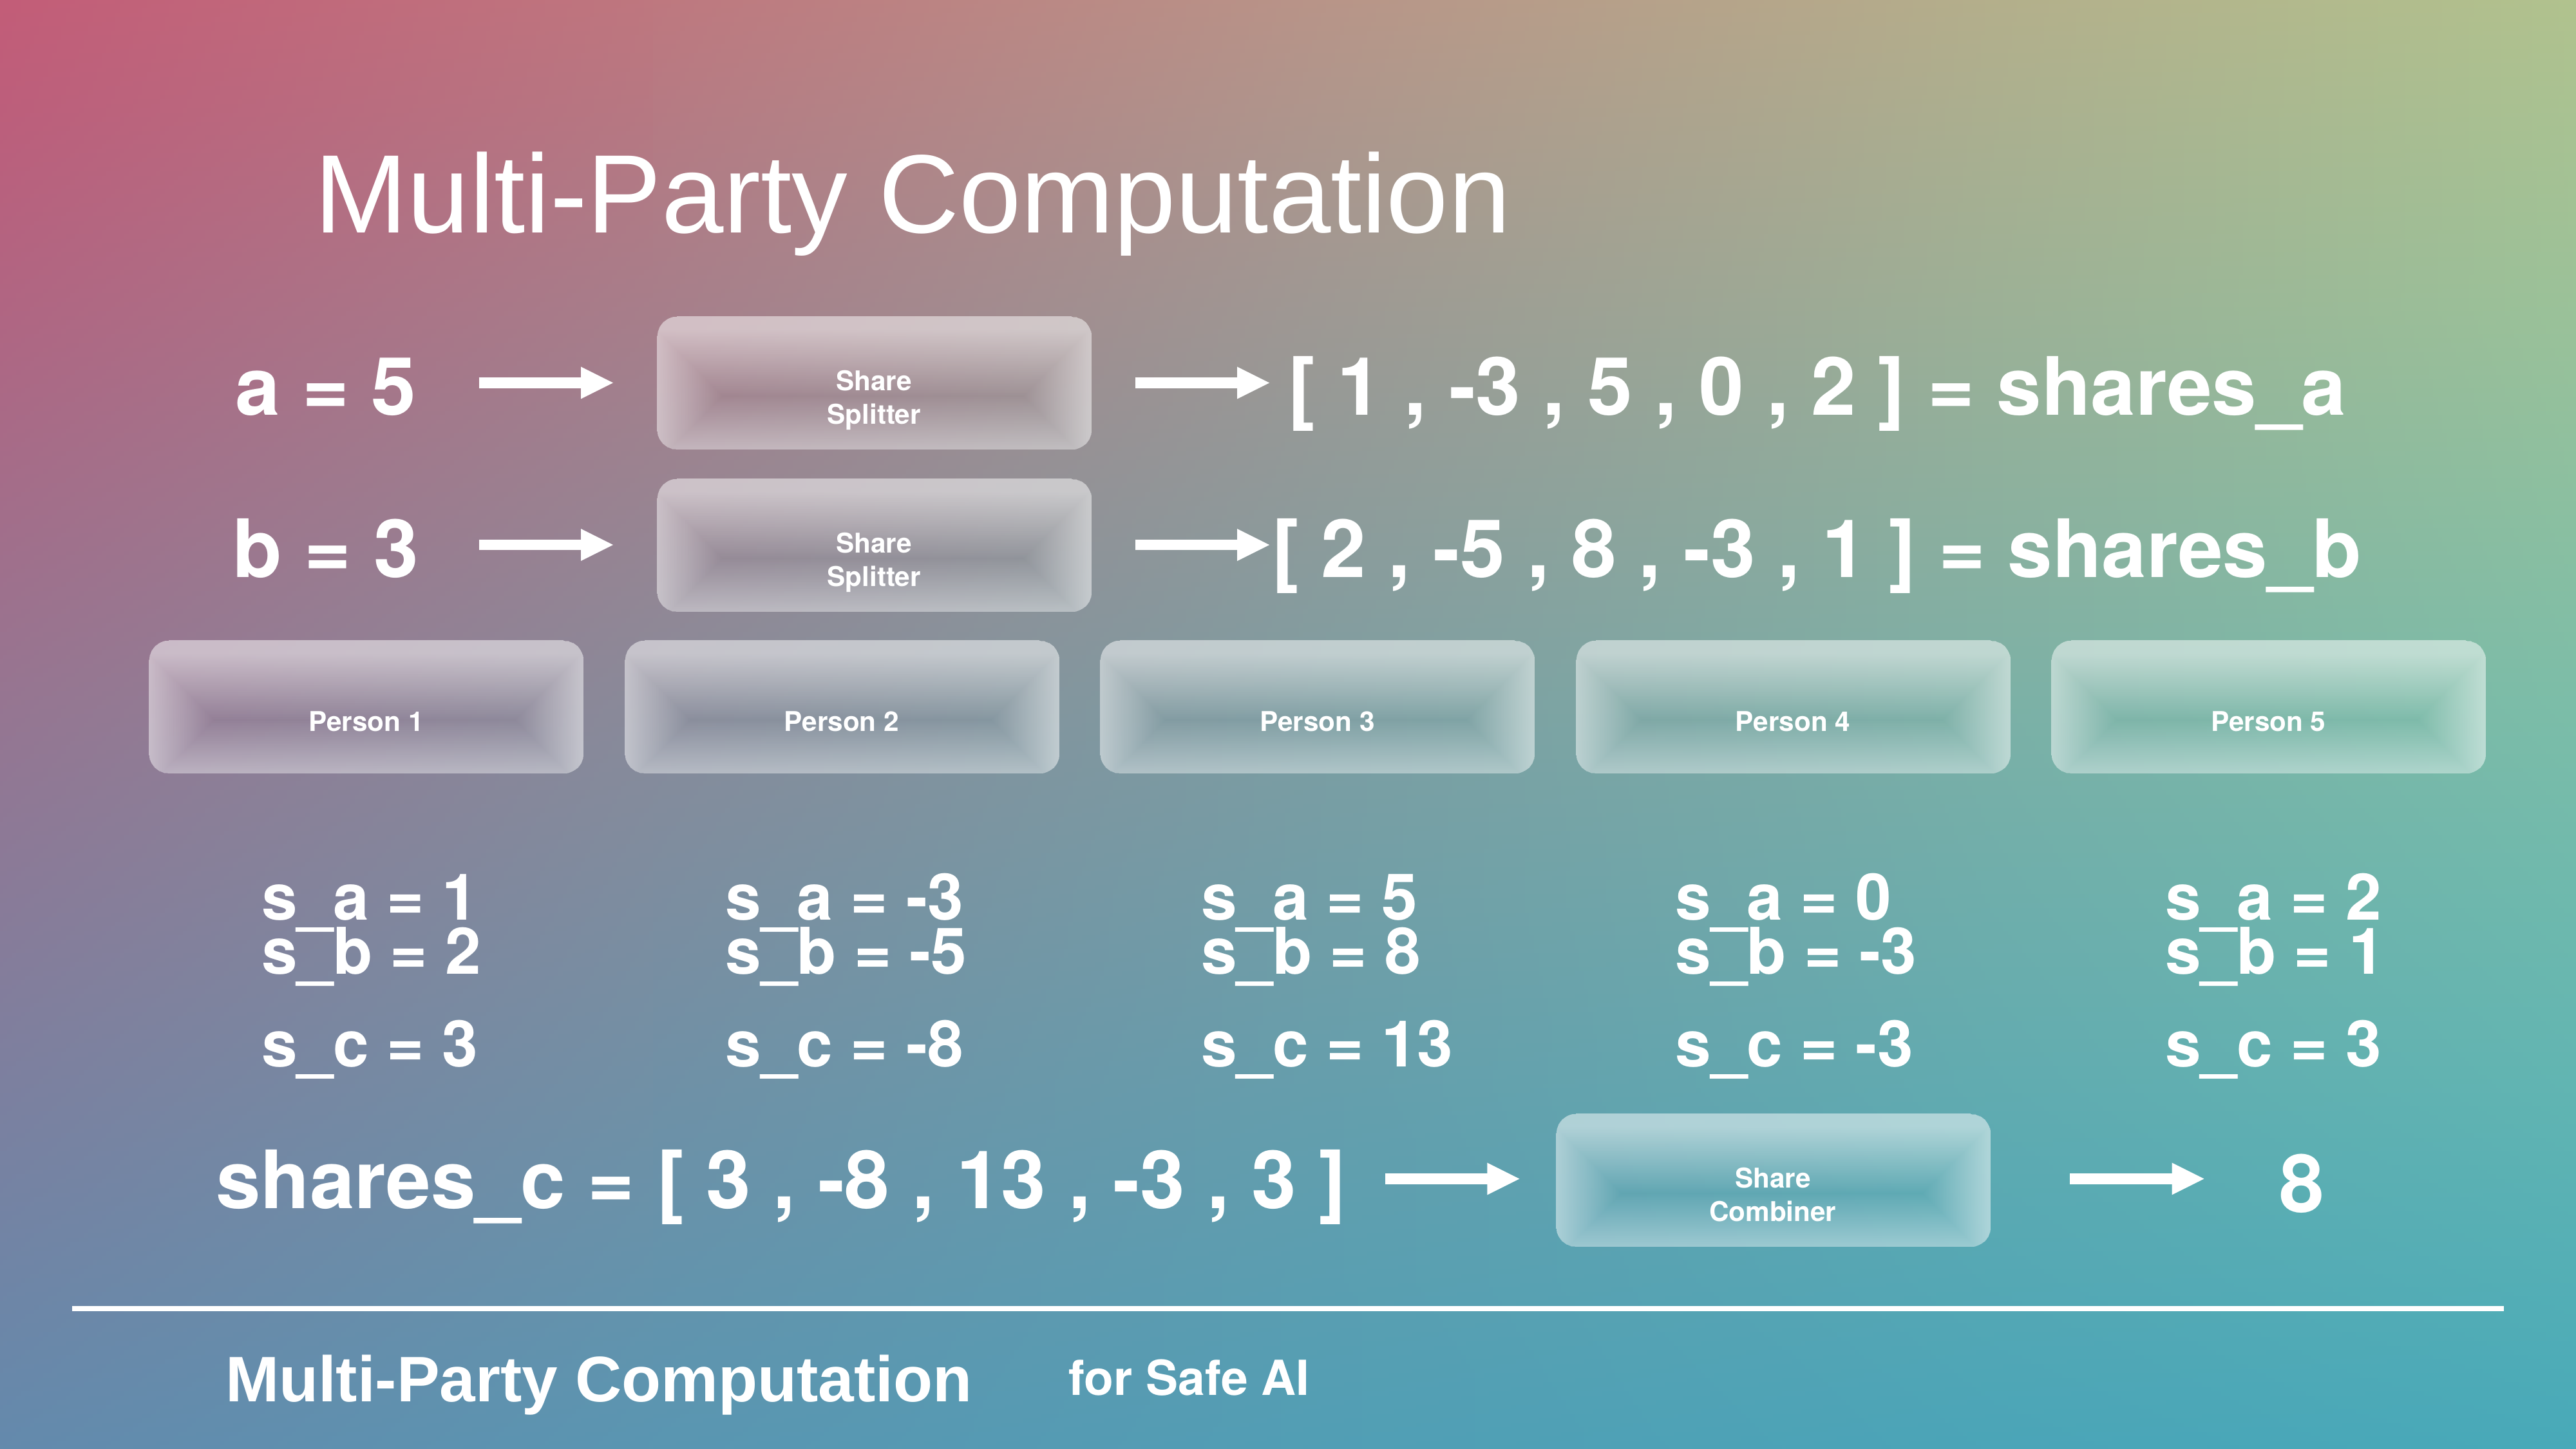

Multi-Party Computation
Share
Splitter
a = 5
[ 1 , -3 , 5 , 0 , 2 ] = shares_a

Share
Splitter
b = 3
[ 2 , -5 , 8 , -3 , 1 ] = shares_b

Person 1
Person 2
Person 3
Person 4
Person 5
s_a = 1
s_b = 2
s_c = 3
s_a = -3
s_b = -5
s_c = -8
s_a = 5
s_b = 8
s_c = 13
s_a = 0
s_b = -3
s_c = -3
s_a = 2
s_b = 1
s_c = 3
Share
Combiner
shares_c = [ 3 , -8 , 13 , -3 , 3 ]
8

Multi-Party Computation
for Safe AI